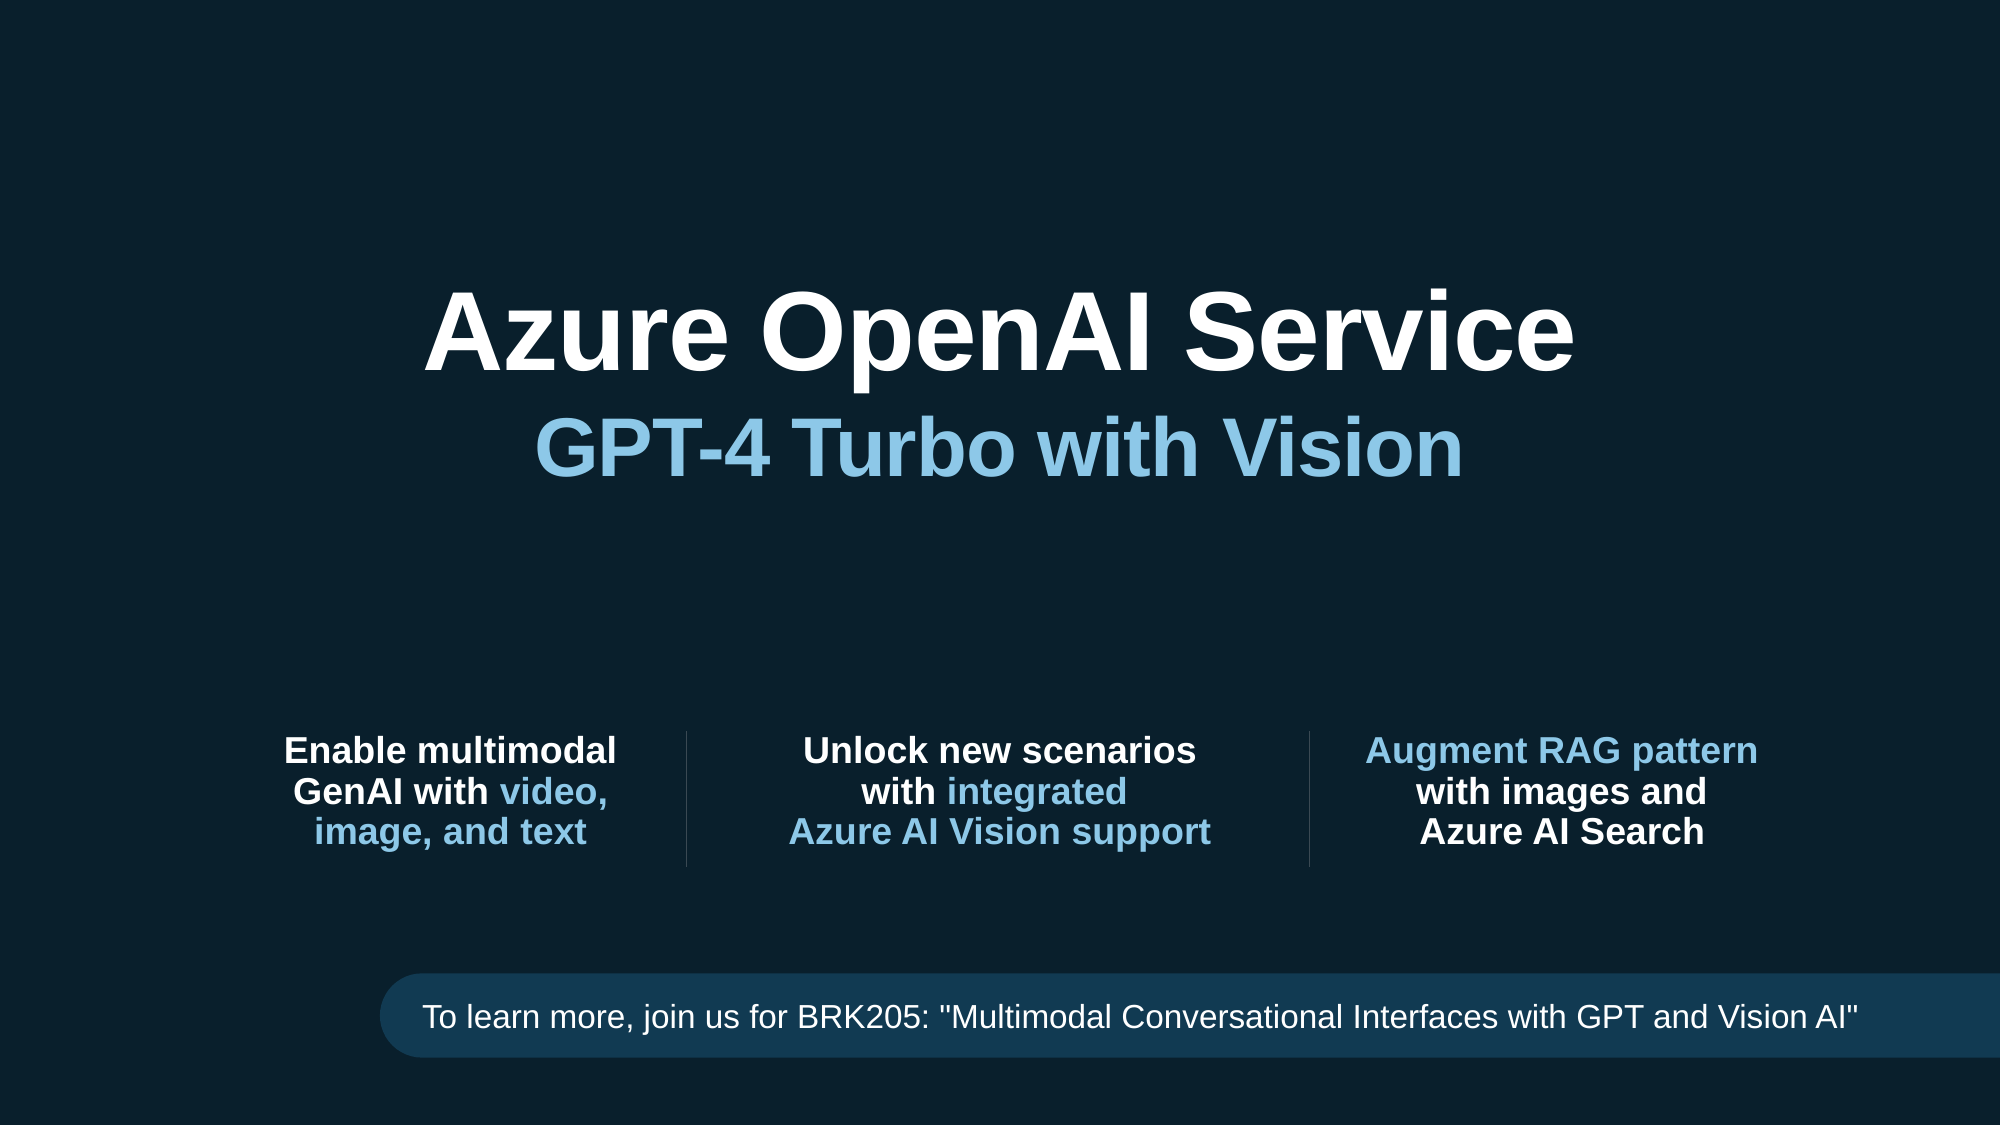

Azure OpenAI Service
GPT-4 Turbo with Vision
Unlock new scenarios with integrated
Azure AI Vision support
Enable multimodal GenAI with video, image, and text
Augment RAG pattern  with images and
Azure AI Search
To learn more, join us for BRK205: "Multimodal Conversational Interfaces with GPT and Vision AI"